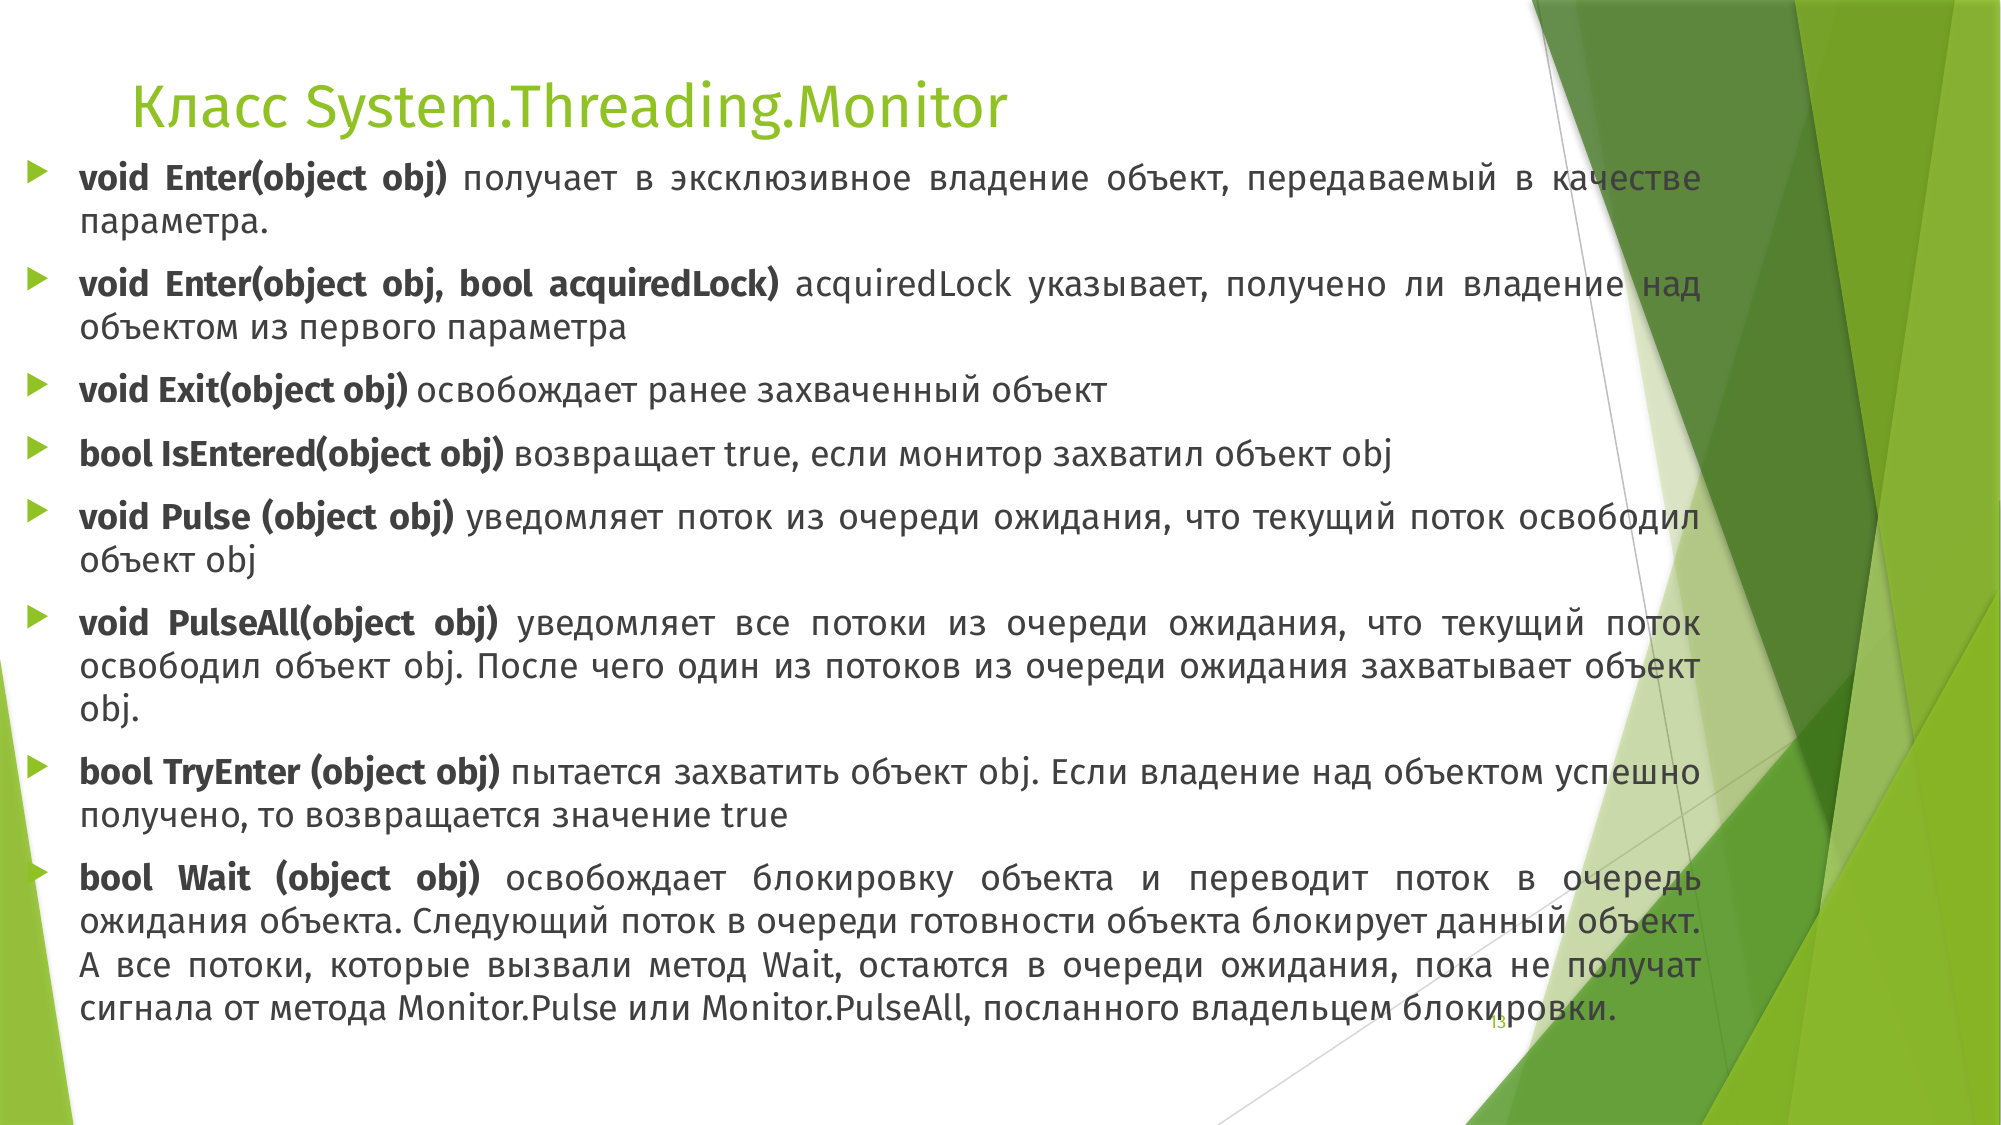

# Класс System.Threading.Monitor
void Enter(object obj) получает в эксклюзивное владение объект, передаваемый в качестве параметра.
void Enter(object obj, bool acquiredLock) acquiredLock указывает, получено ли владение над объектом из первого параметра
void Exit(object obj) освобождает ранее захваченный объект
bool IsEntered(object obj) возвращает true, если монитор захватил объект obj
void Pulse (object obj) уведомляет поток из очереди ожидания, что текущий поток освободил объект obj
void PulseAll(object obj) уведомляет все потоки из очереди ожидания, что текущий поток освободил объект obj. После чего один из потоков из очереди ожидания захватывает объект obj.
bool TryEnter (object obj) пытается захватить объект obj. Если владение над объектом успешно получено, то возвращается значение true
bool Wait (object obj) освобождает блокировку объекта и переводит поток в очередь ожидания объекта. Следующий поток в очереди готовности объекта блокирует данный объект. А все потоки, которые вызвали метод Wait, остаются в очереди ожидания, пока не получат сигнала от метода Monitor.Pulse или Monitor.PulseAll, посланного владельцем блокировки.
13